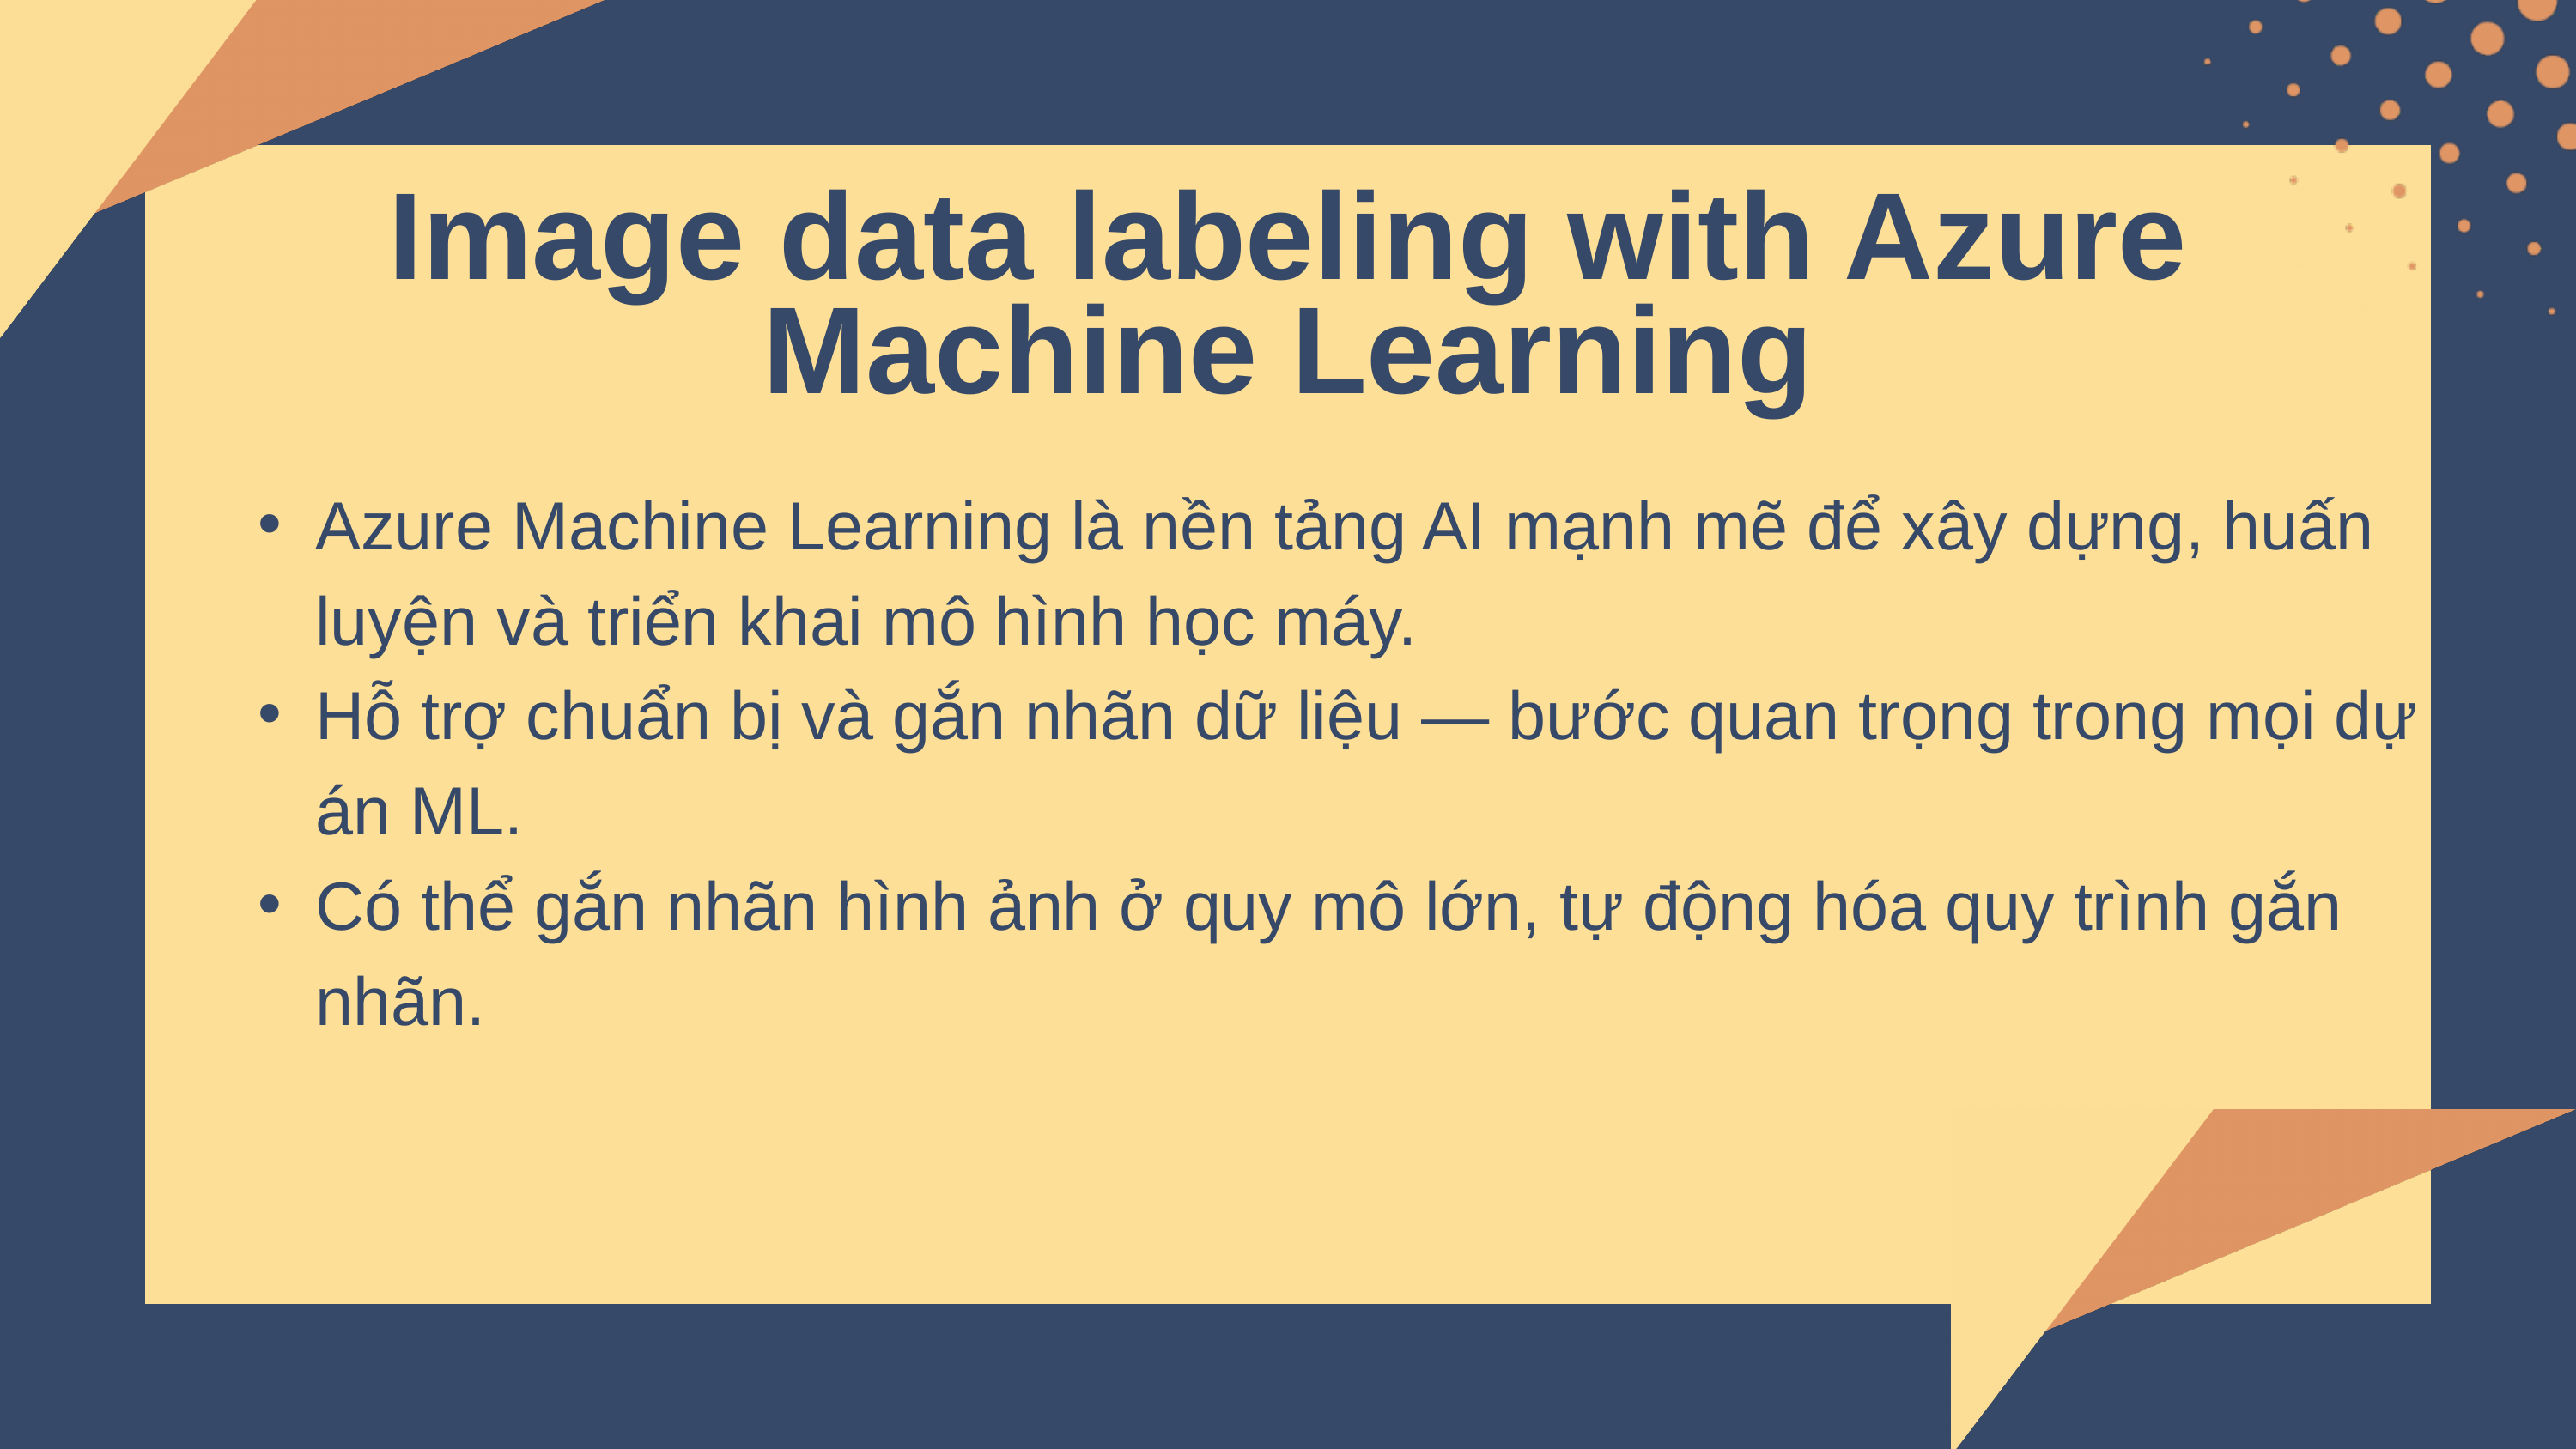

Image data labeling with Azure Machine Learning

Azure Machine Learning là nền tảng AI mạnh mẽ để xây dựng, huấn luyện và triển khai mô hình học máy.
Hỗ trợ chuẩn bị và gắn nhãn dữ liệu — bước quan trọng trong mọi dự án ML.
Có thể gắn nhãn hình ảnh ở quy mô lớn, tự động hóa quy trình gắn nhãn.